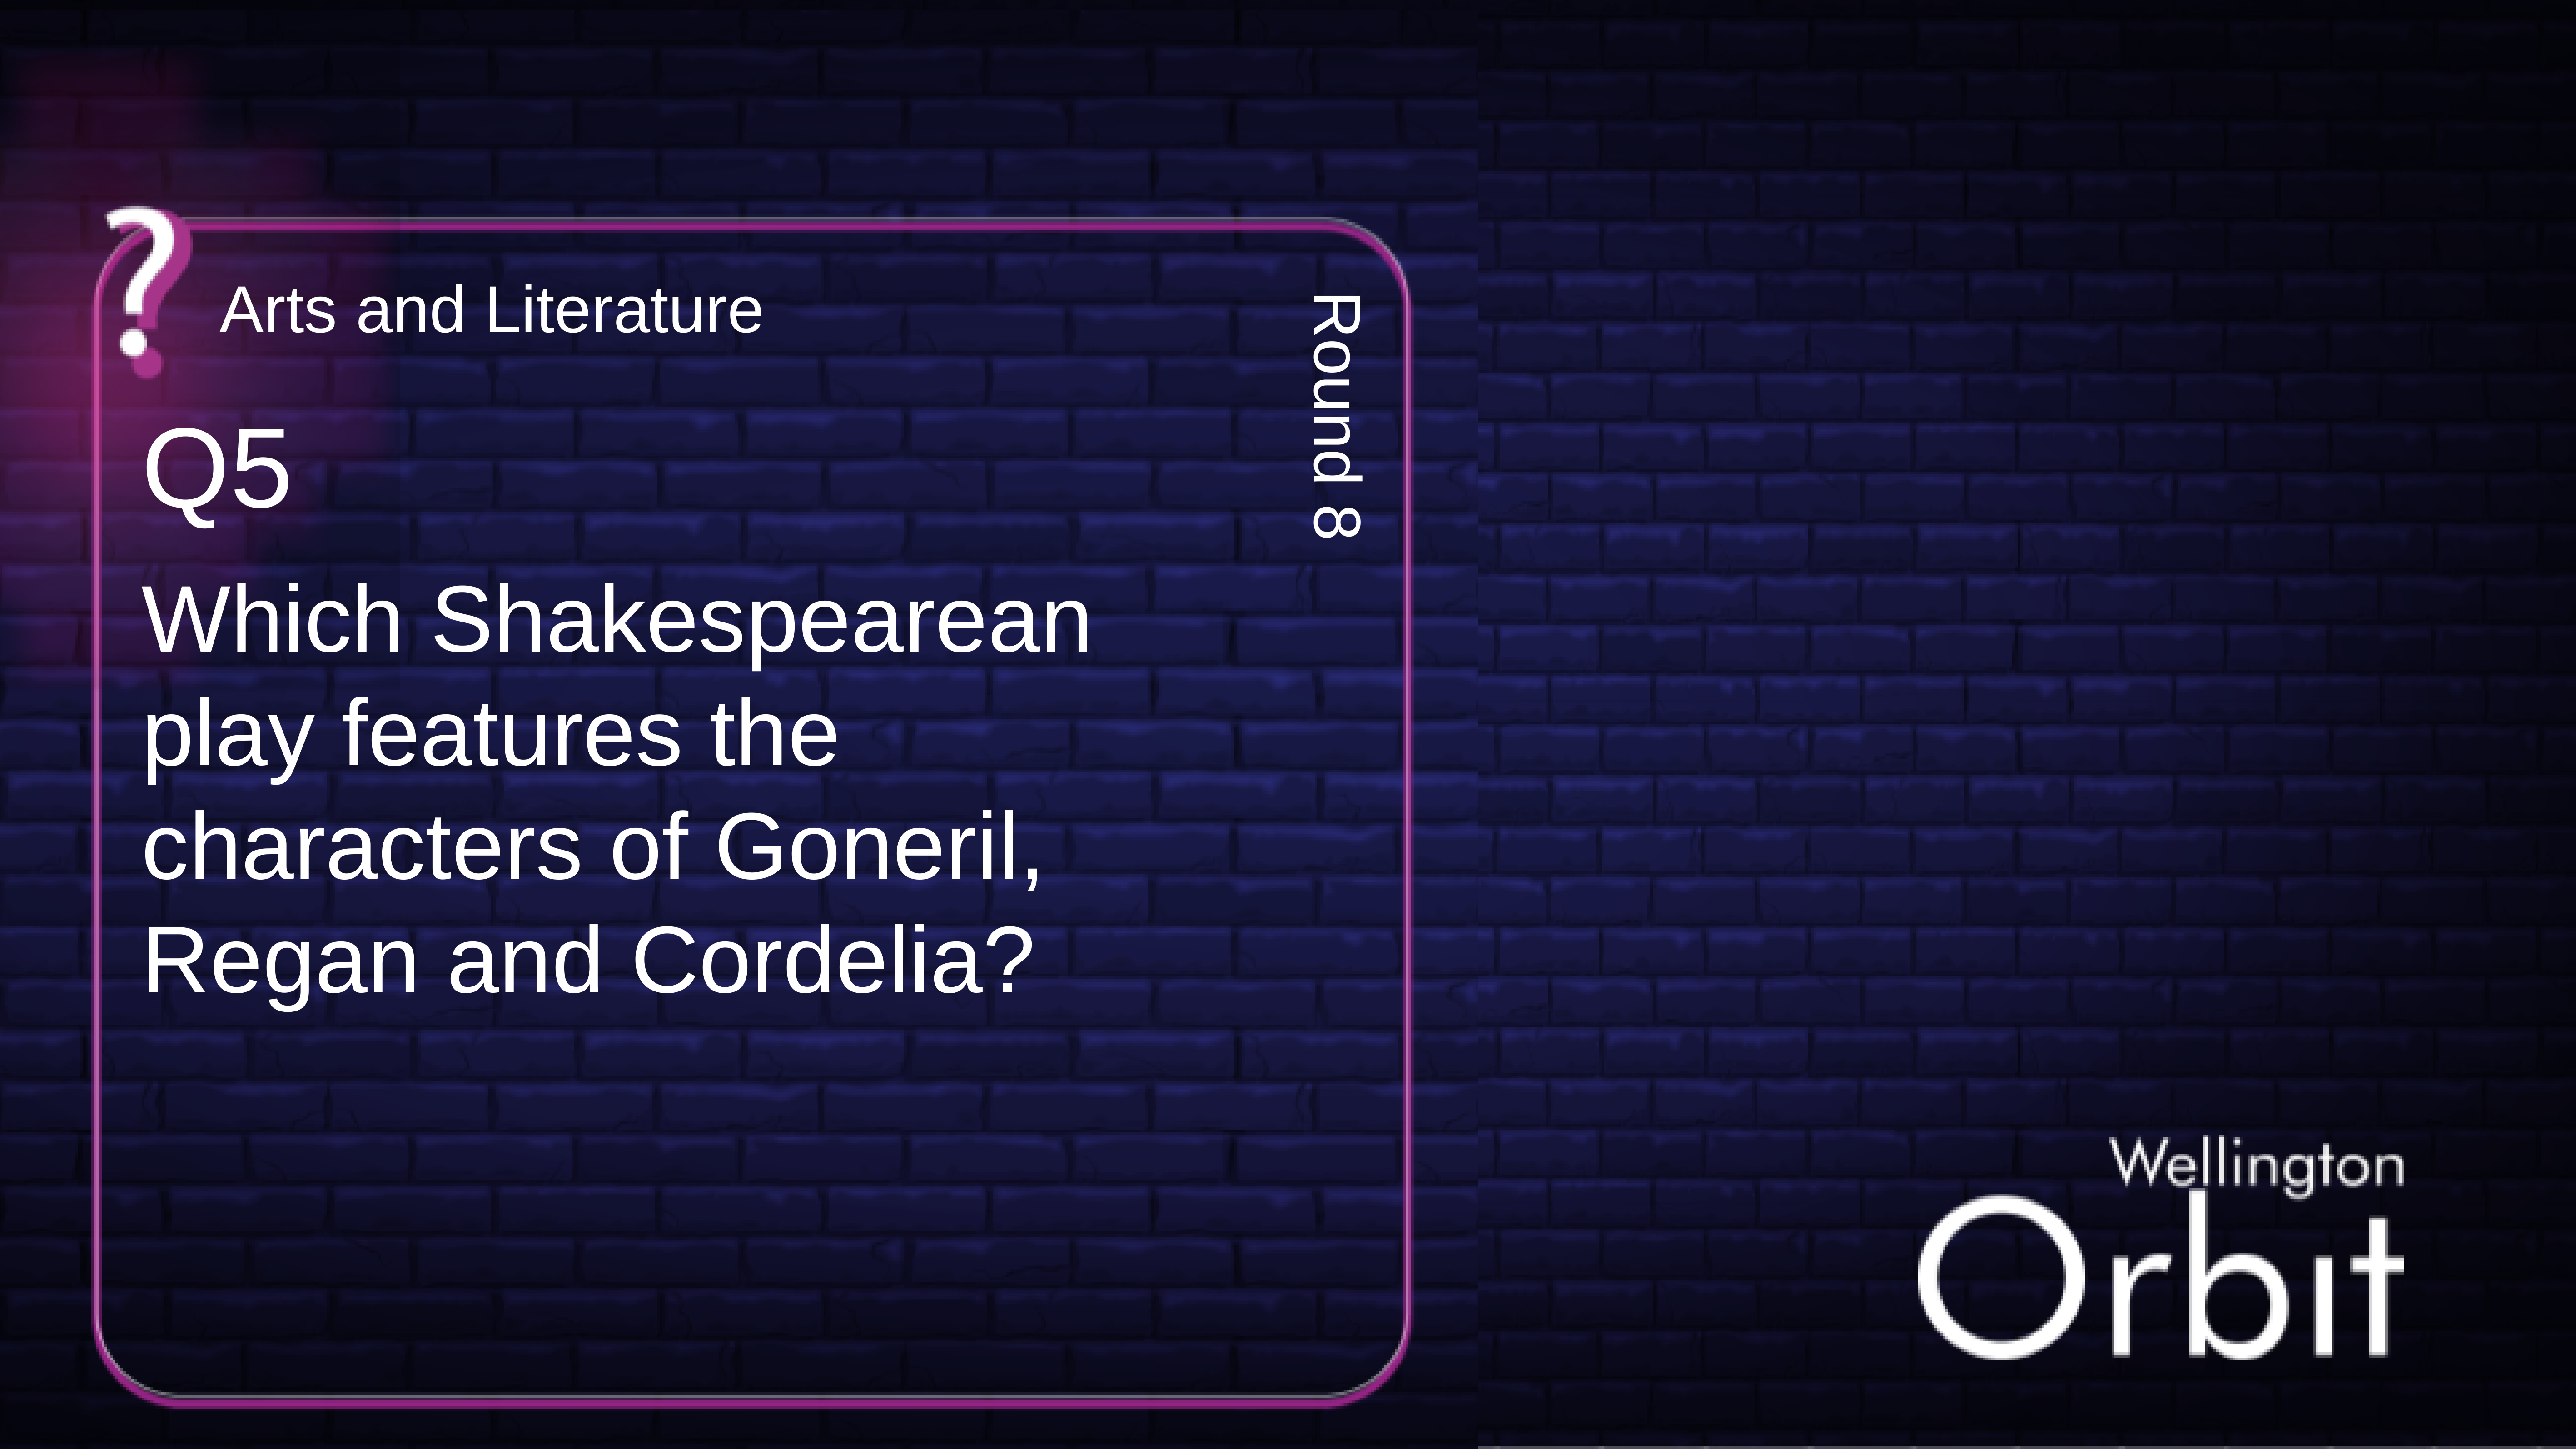

Arts and Literature
Q5
Round 8
Which Shakespearean play features the characters of Goneril, Regan and Cordelia?